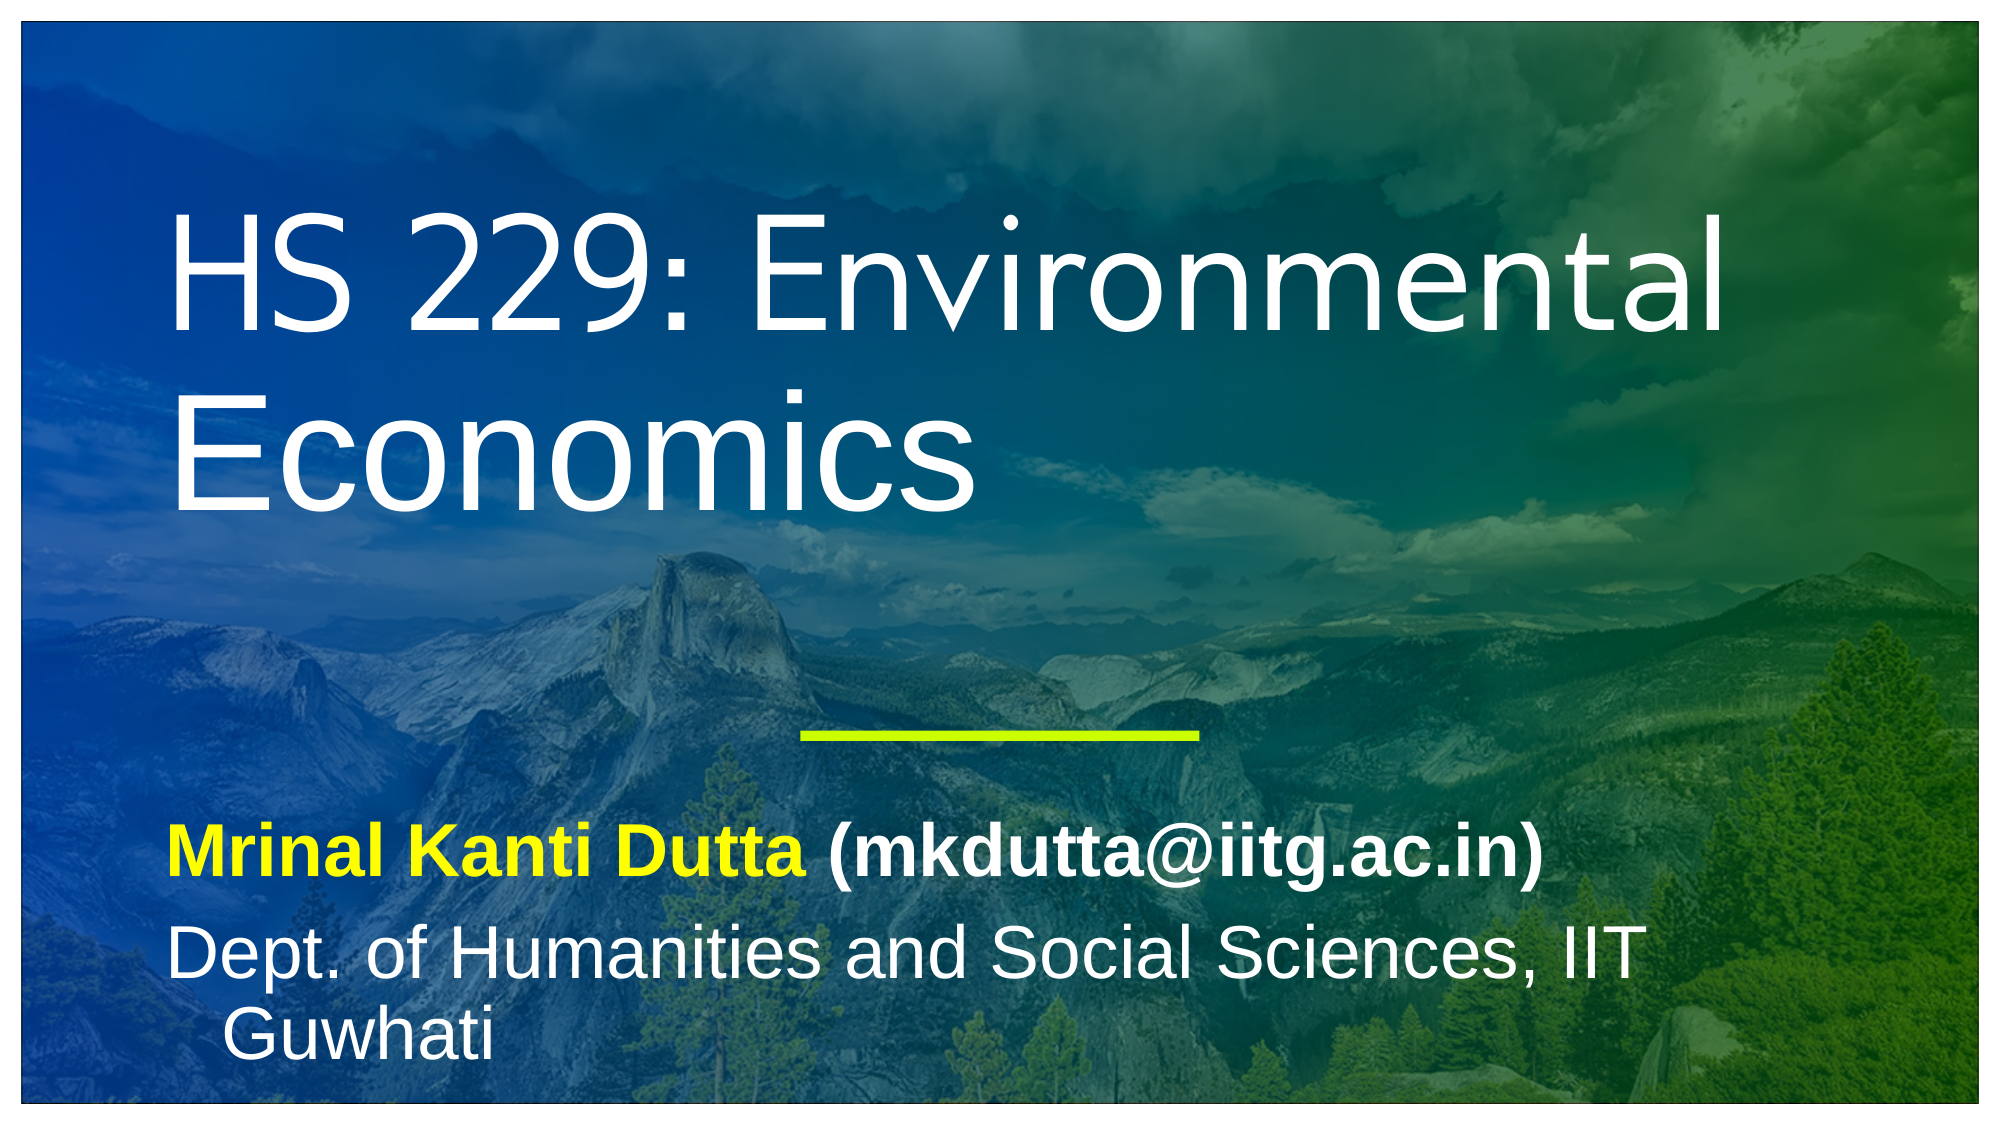

# HS 229: Environmental Economics
Mrinal Kanti Dutta (mkdutta@iitg.ac.in)
Dept. of Humanities and Social Sciences, IIT Guwhati